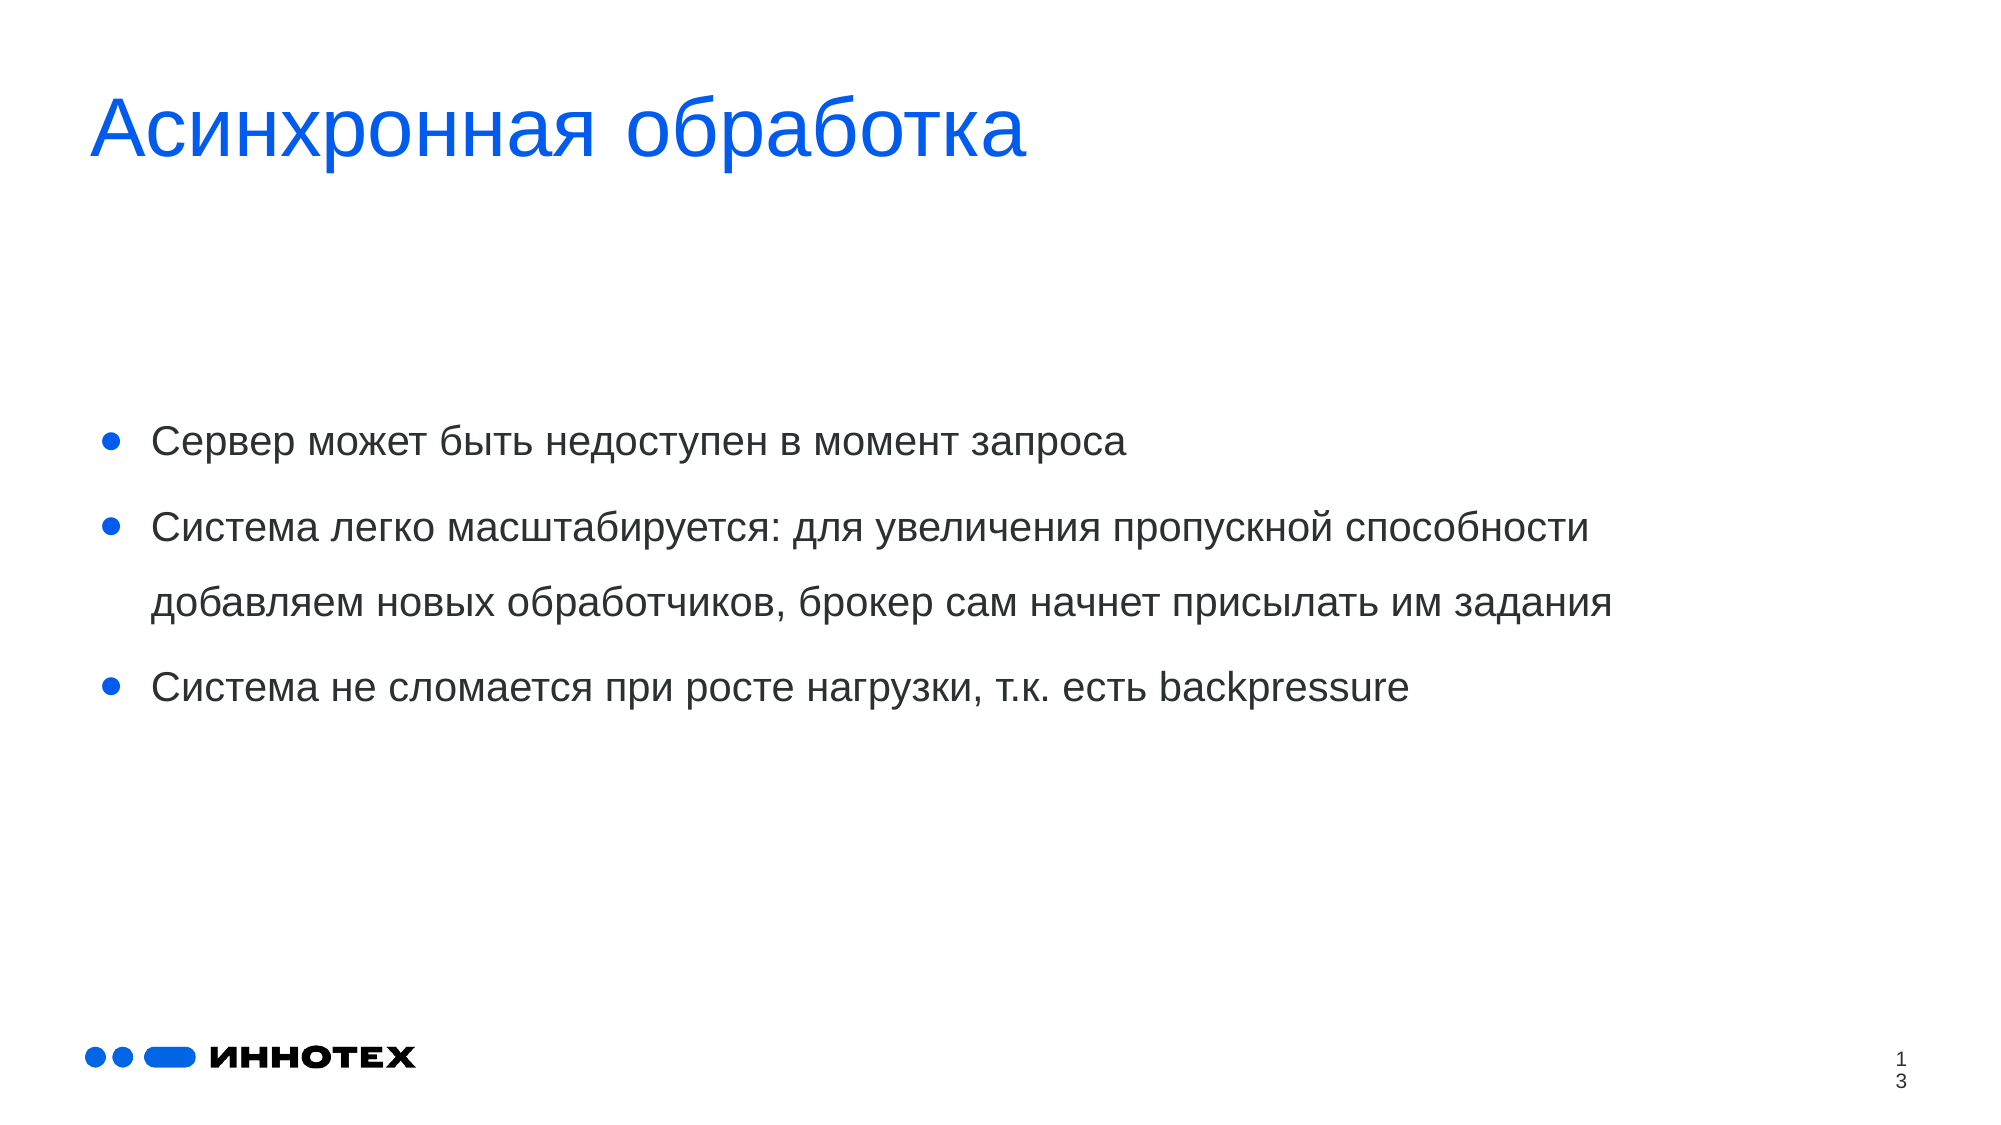

# Асинхронная обработка
Сервер может быть недоступен в момент запроса
Система легко масштабируется: для увеличения пропускной способности добавляем новых обработчиков, брокер сам начнет присылать им задания
Система не сломается при росте нагрузки, т.к. есть backpressure
13